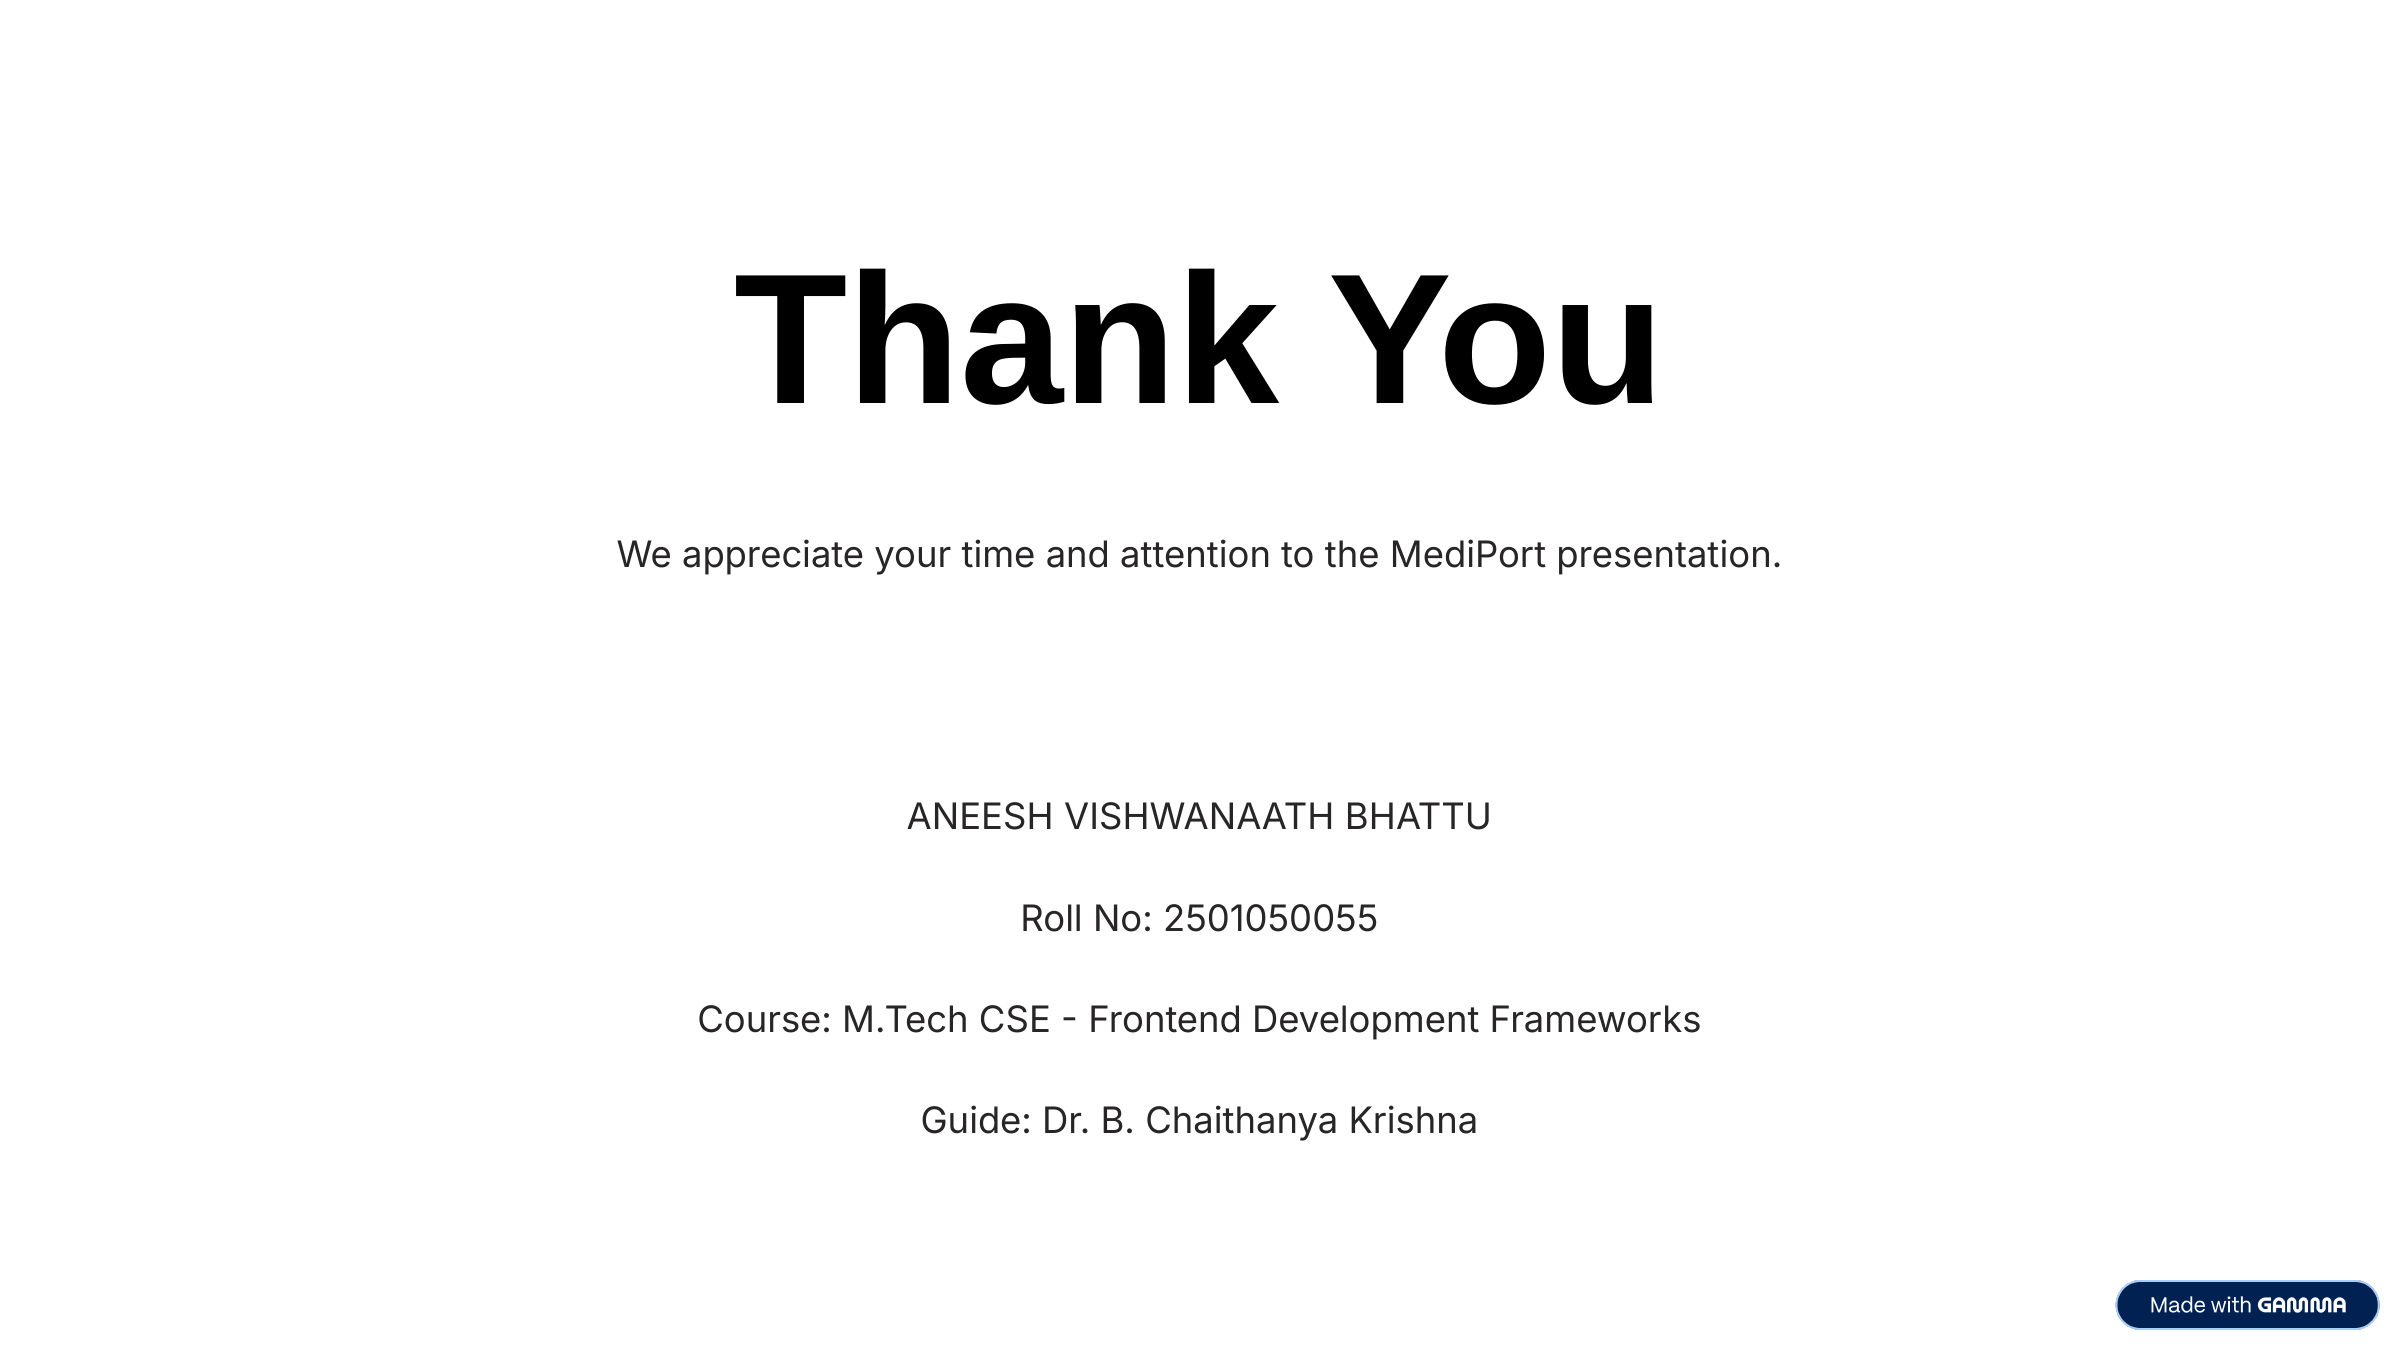

Thank You
We appreciate your time and attention to the MediPort presentation.

ANEESH VISHWANAATH BHATTU
Roll No: 2501050055
Course: M.Tech CSE - Frontend Development Frameworks
Guide: Dr. B. Chaithanya Krishna